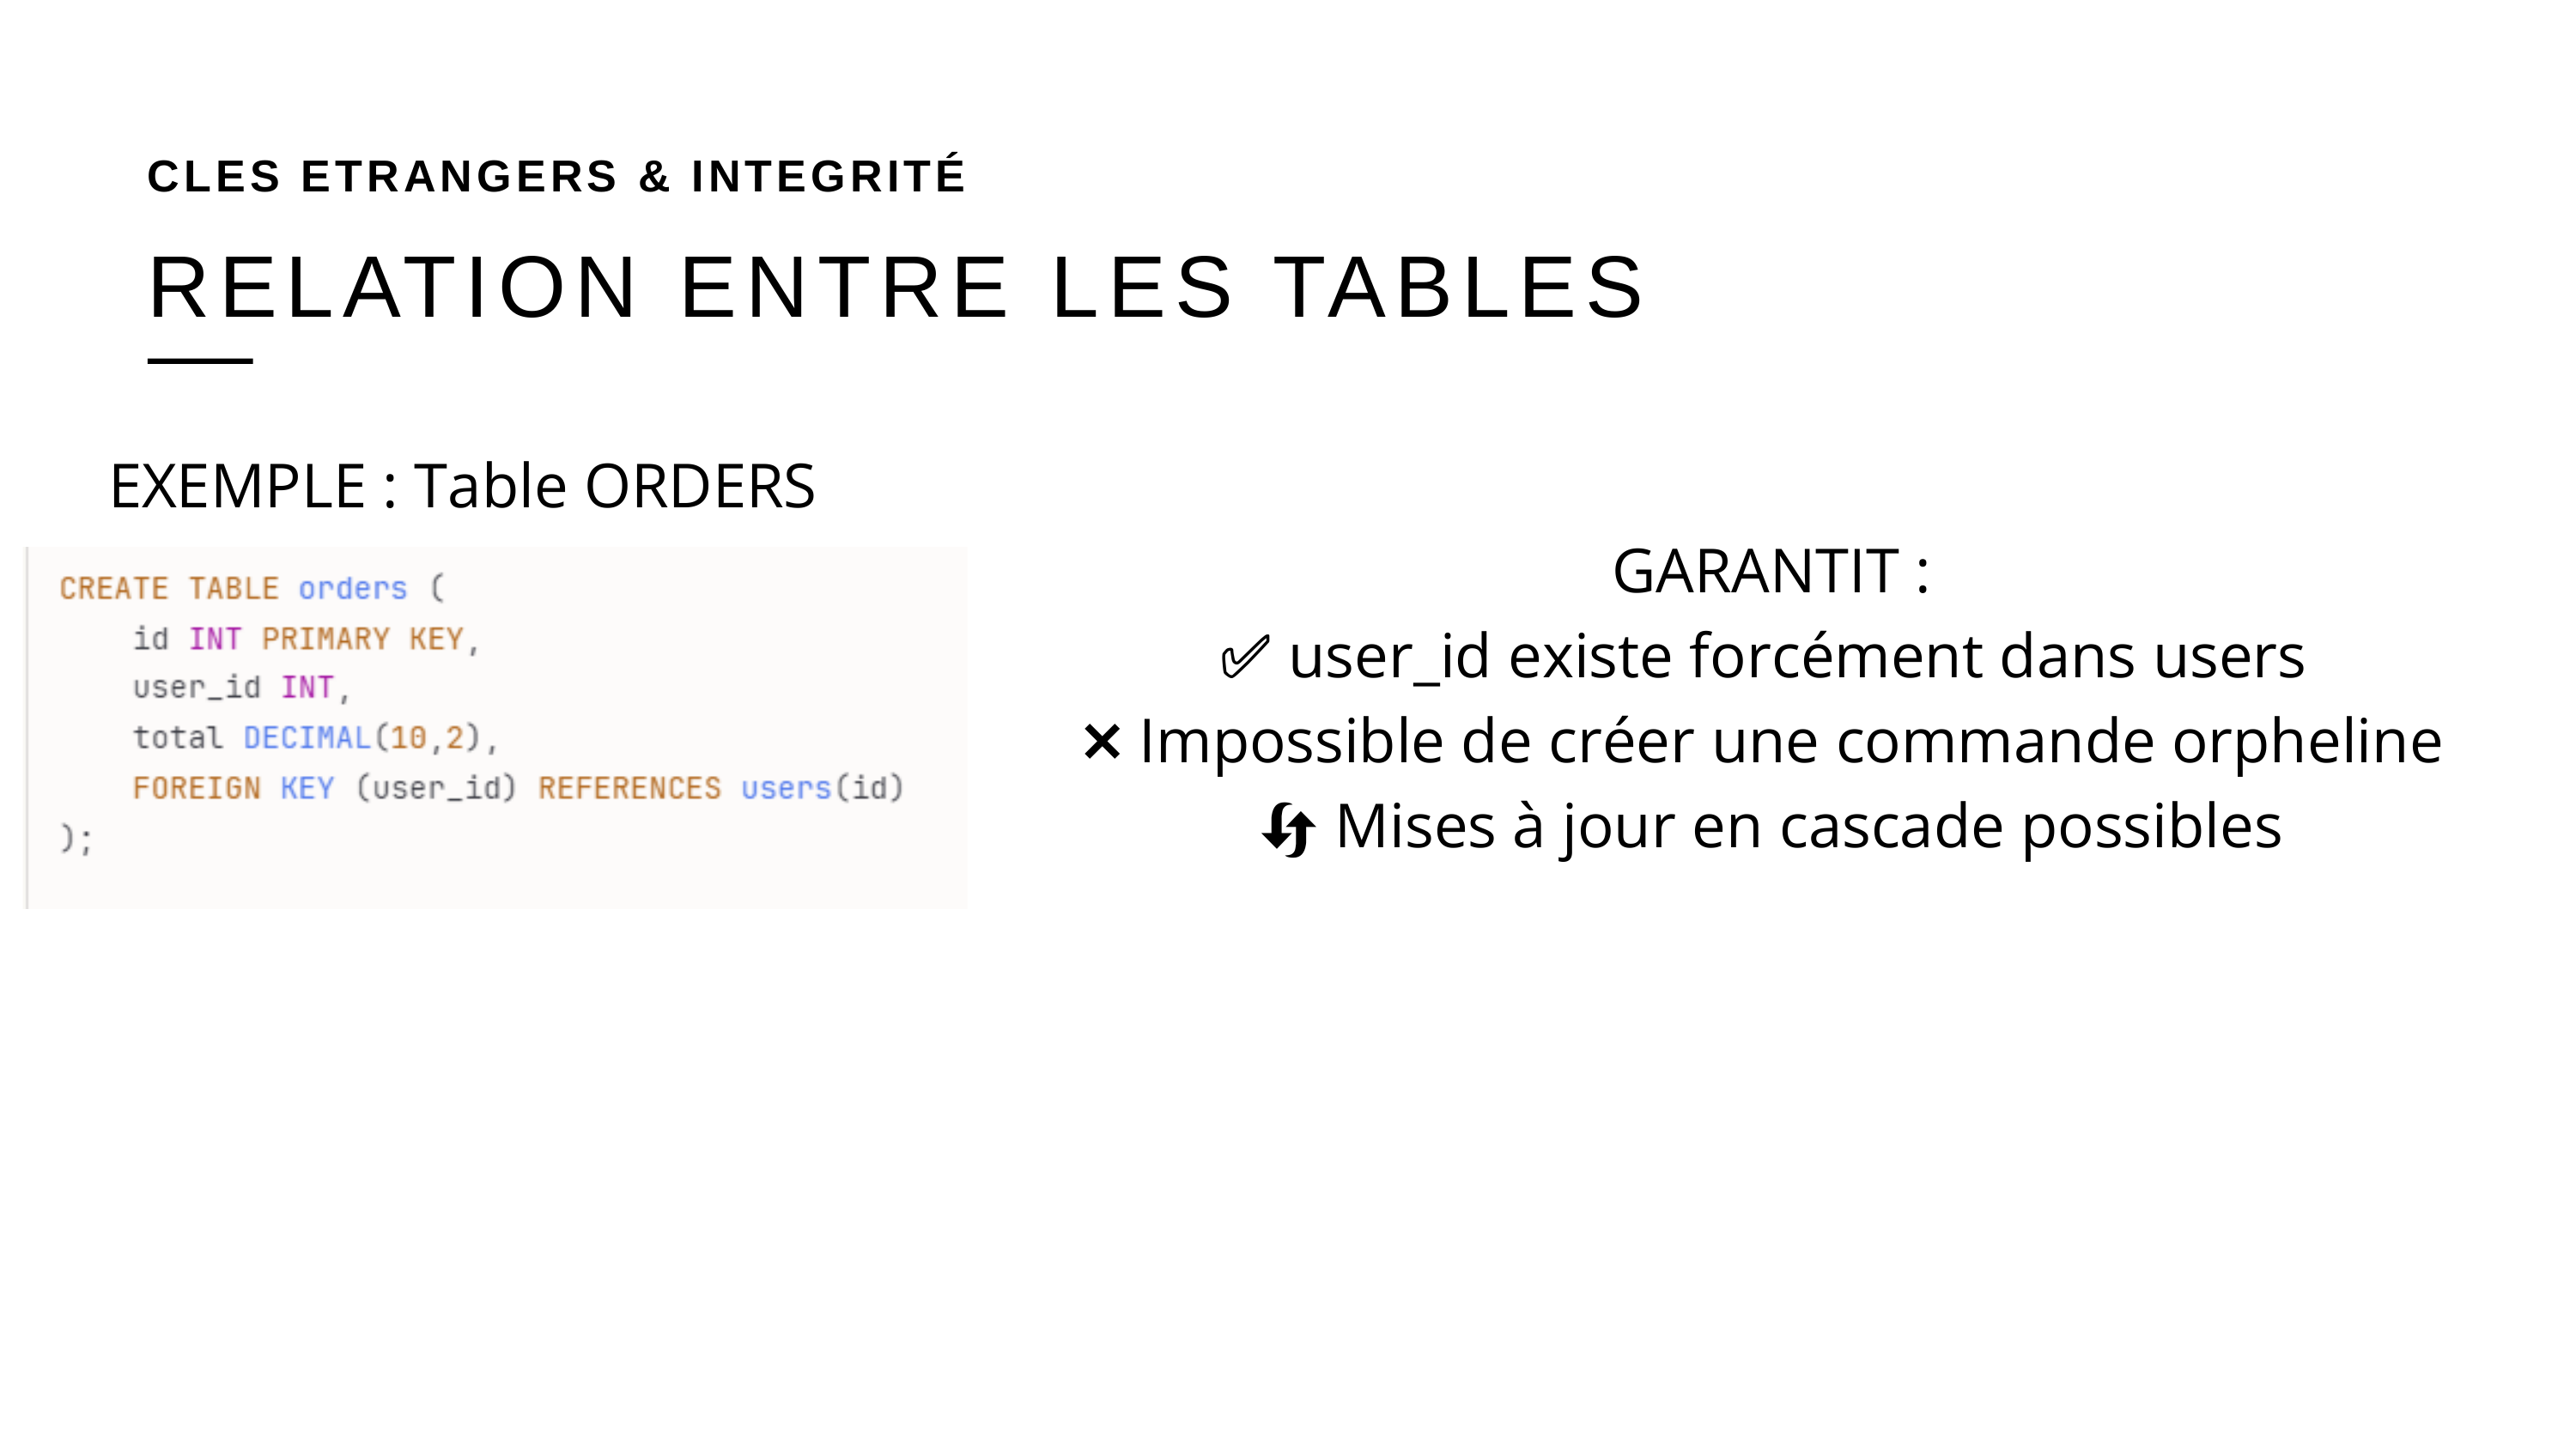

CLES ETRANGERS & INTEGRITÉ
RELATION ENTRE LES TABLES

EXEMPLE : Table ORDERS

GARANTIT :
✅ user_id existe forcément dans users
❌ Impossible de créer une commande orpheline
🔄 Mises à jour en cascade possibles